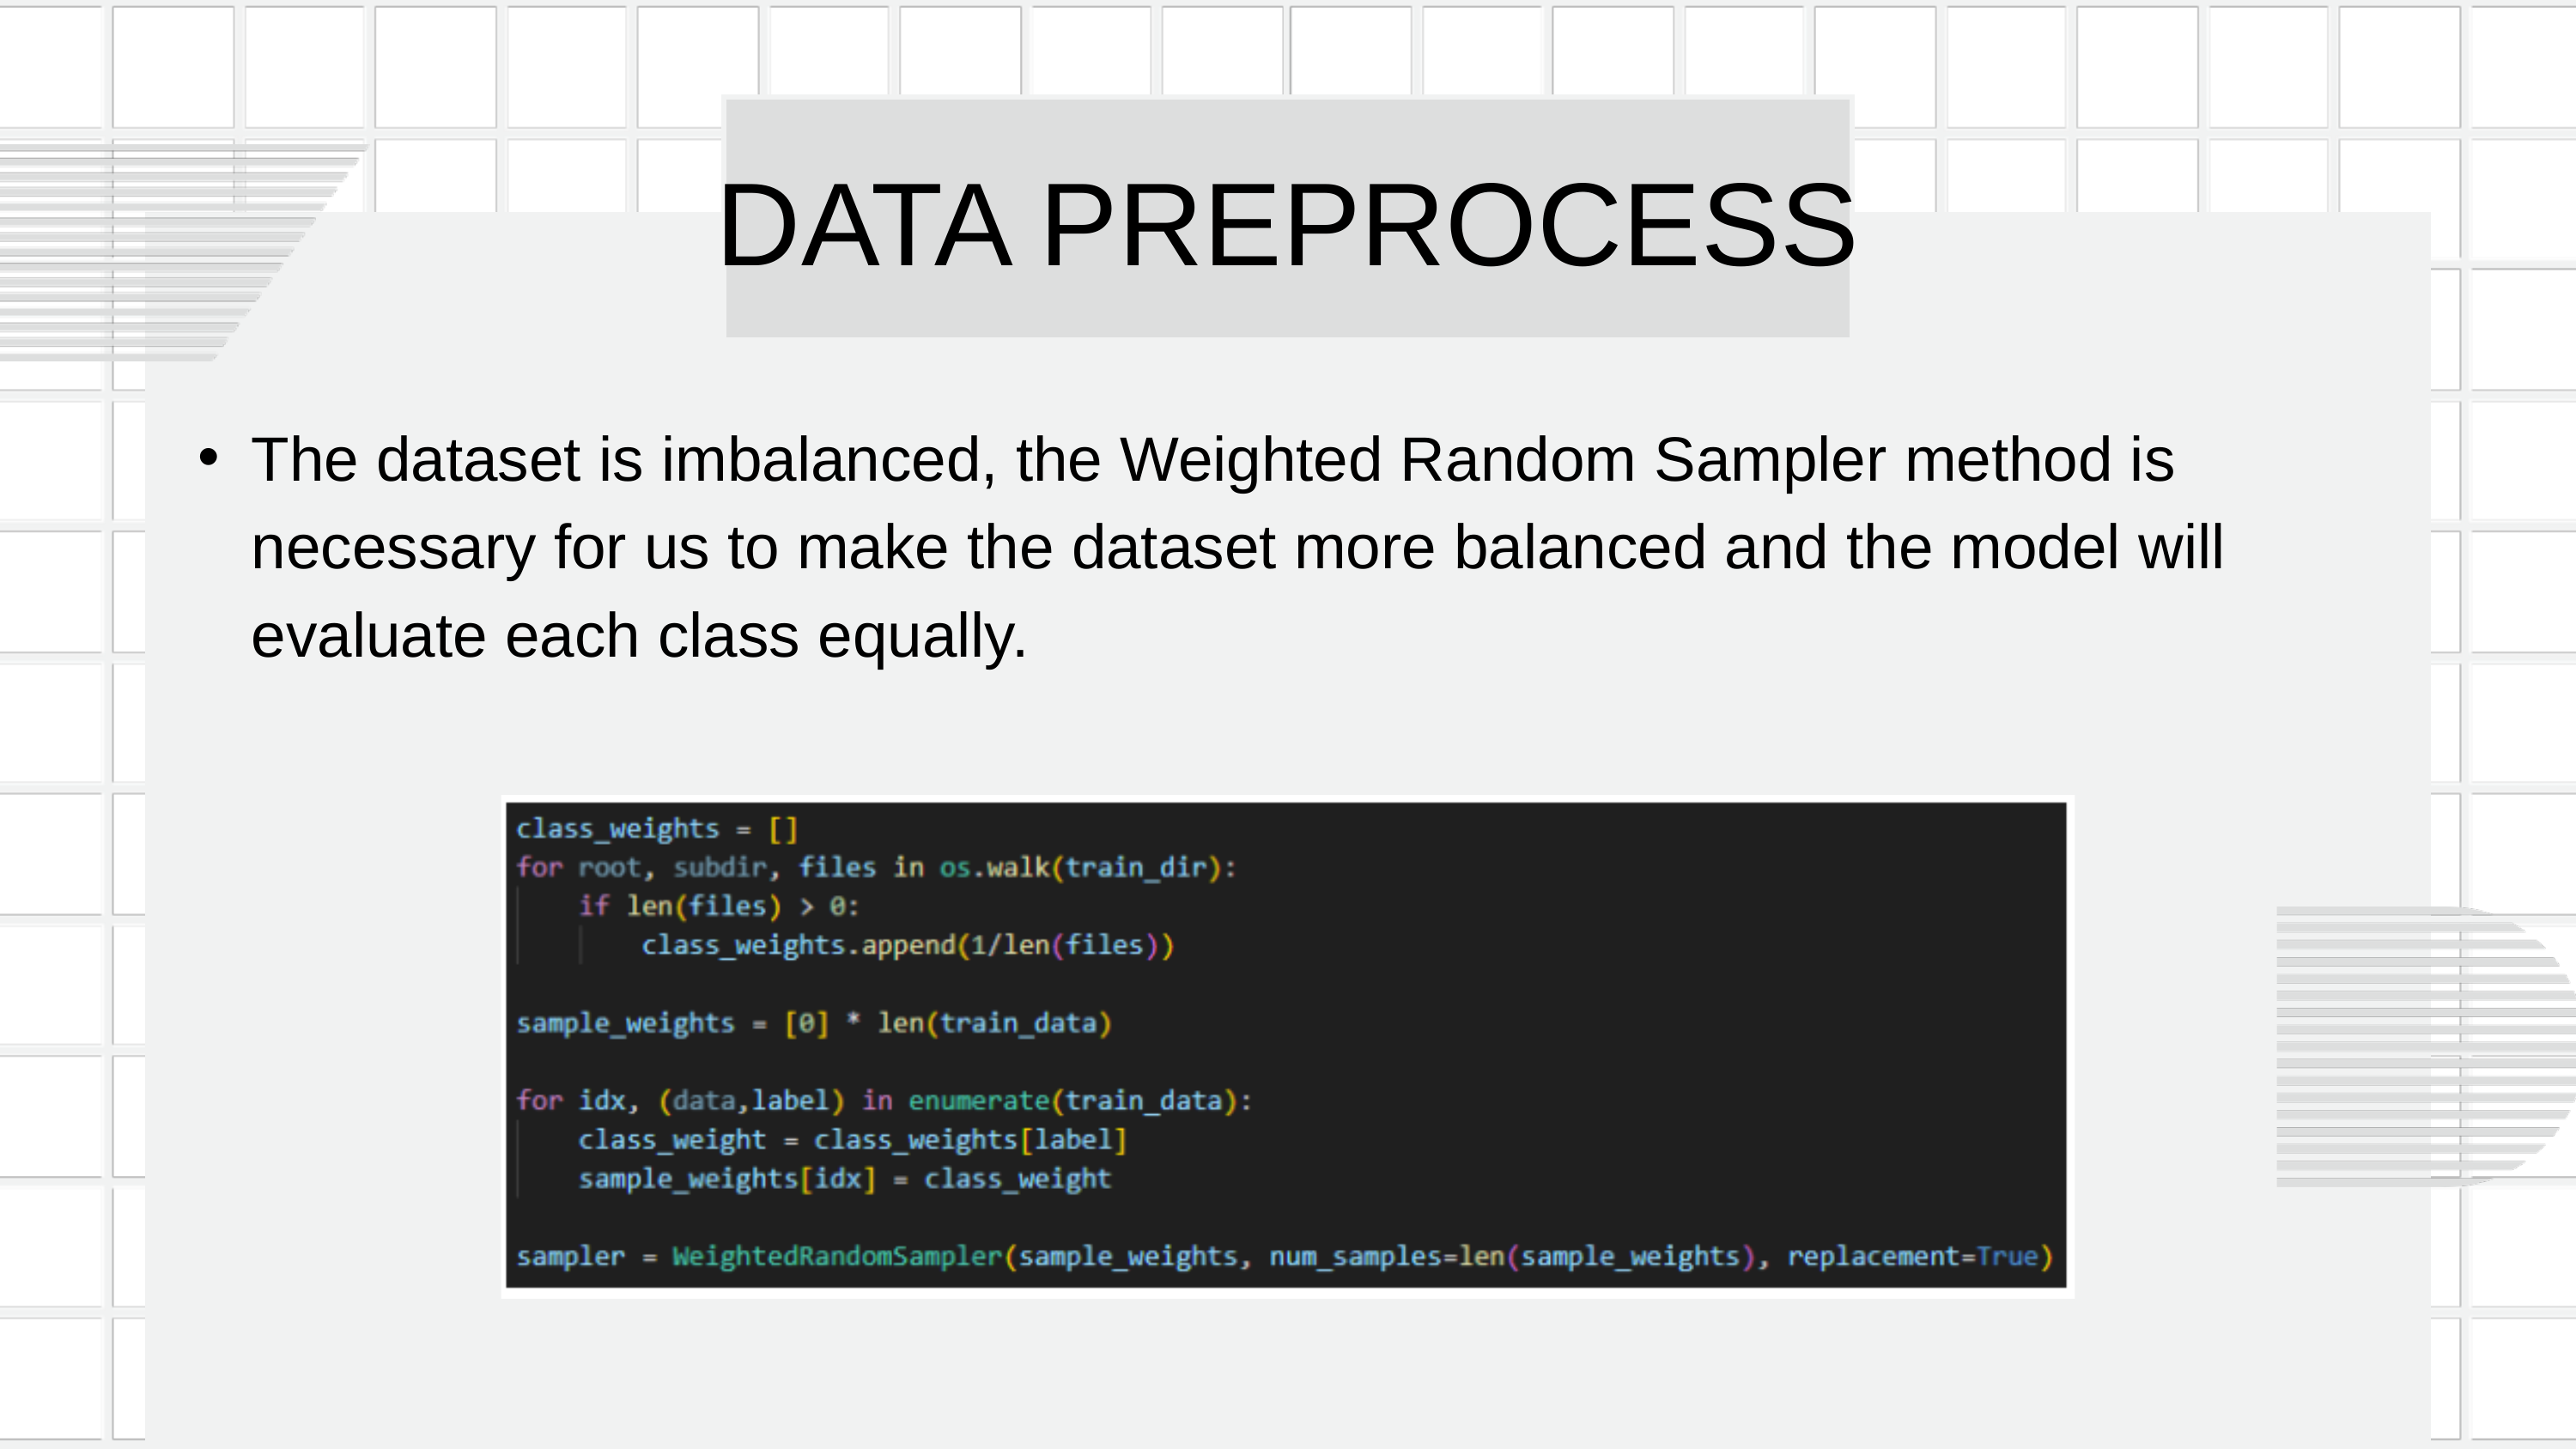

DATA PREPROCESS

The dataset is imbalanced, the Weighted Random Sampler method is necessary for us to make the dataset more balanced and the model will evaluate each class equally.